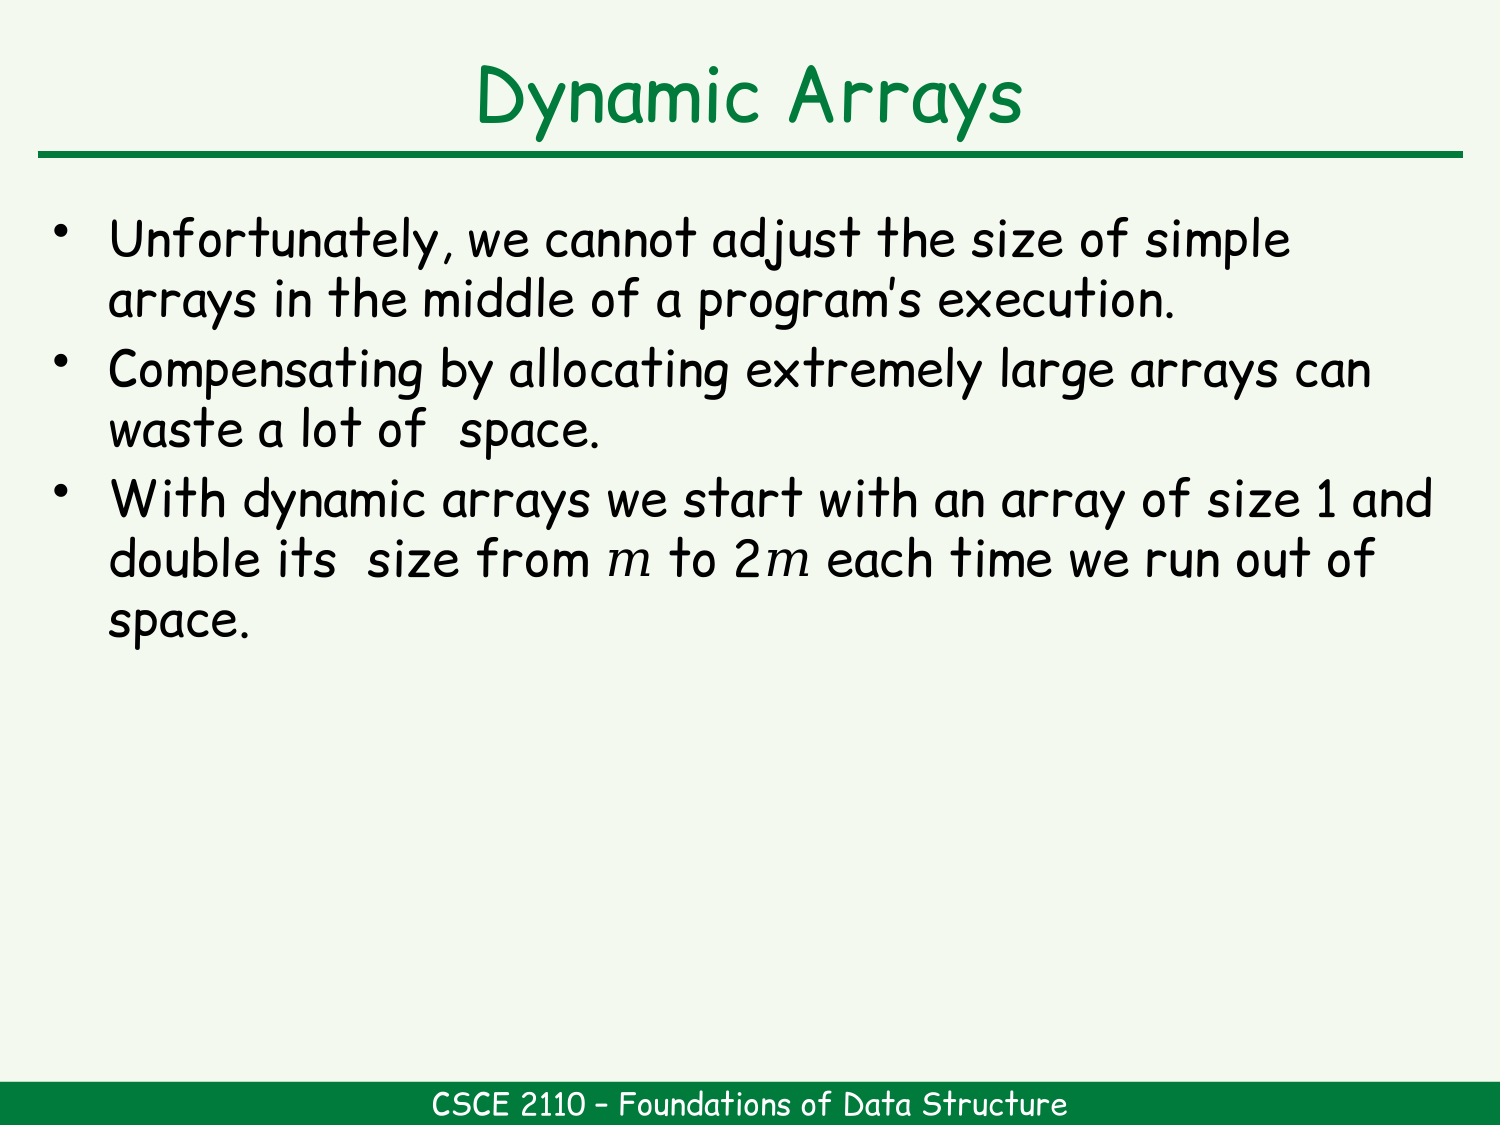

Dynamic Arrays
Unfortunately, we cannot adjust the size of simple arrays in the middle of a program’s execution.
Compensating by allocating extremely large arrays can waste a lot of  space.
With dynamic arrays we start with an array of size 1 and double its  size from 𝑚 to 2𝑚 each time we run out of space.